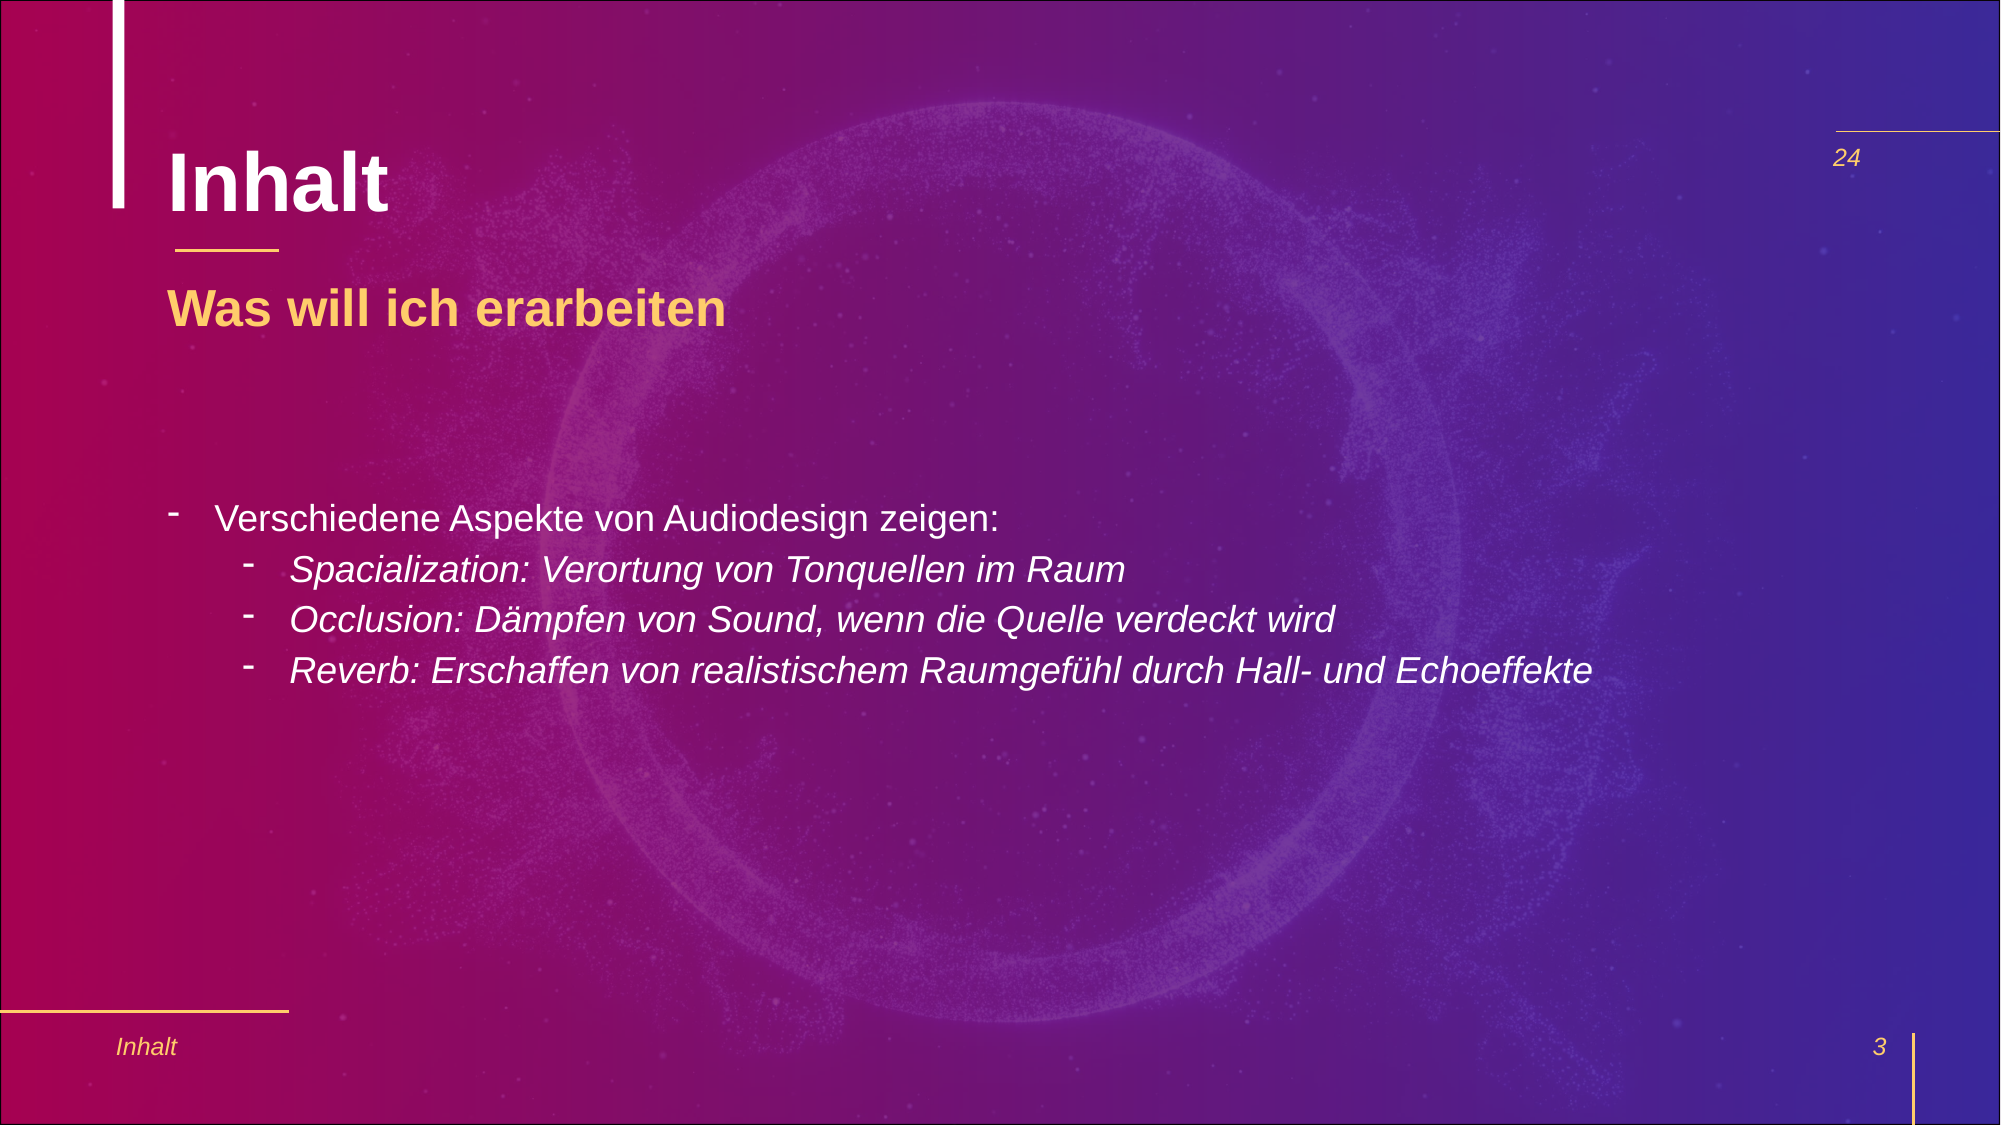

# Inhalt
24
Was will ich erarbeiten
Verschiedene Aspekte von Audiodesign zeigen:
Spacialization: Verortung von Tonquellen im Raum
Occlusion: Dämpfen von Sound, wenn die Quelle verdeckt wird
Reverb: Erschaffen von realistischem Raumgefühl durch Hall- und Echoeffekte

Inhalt
3